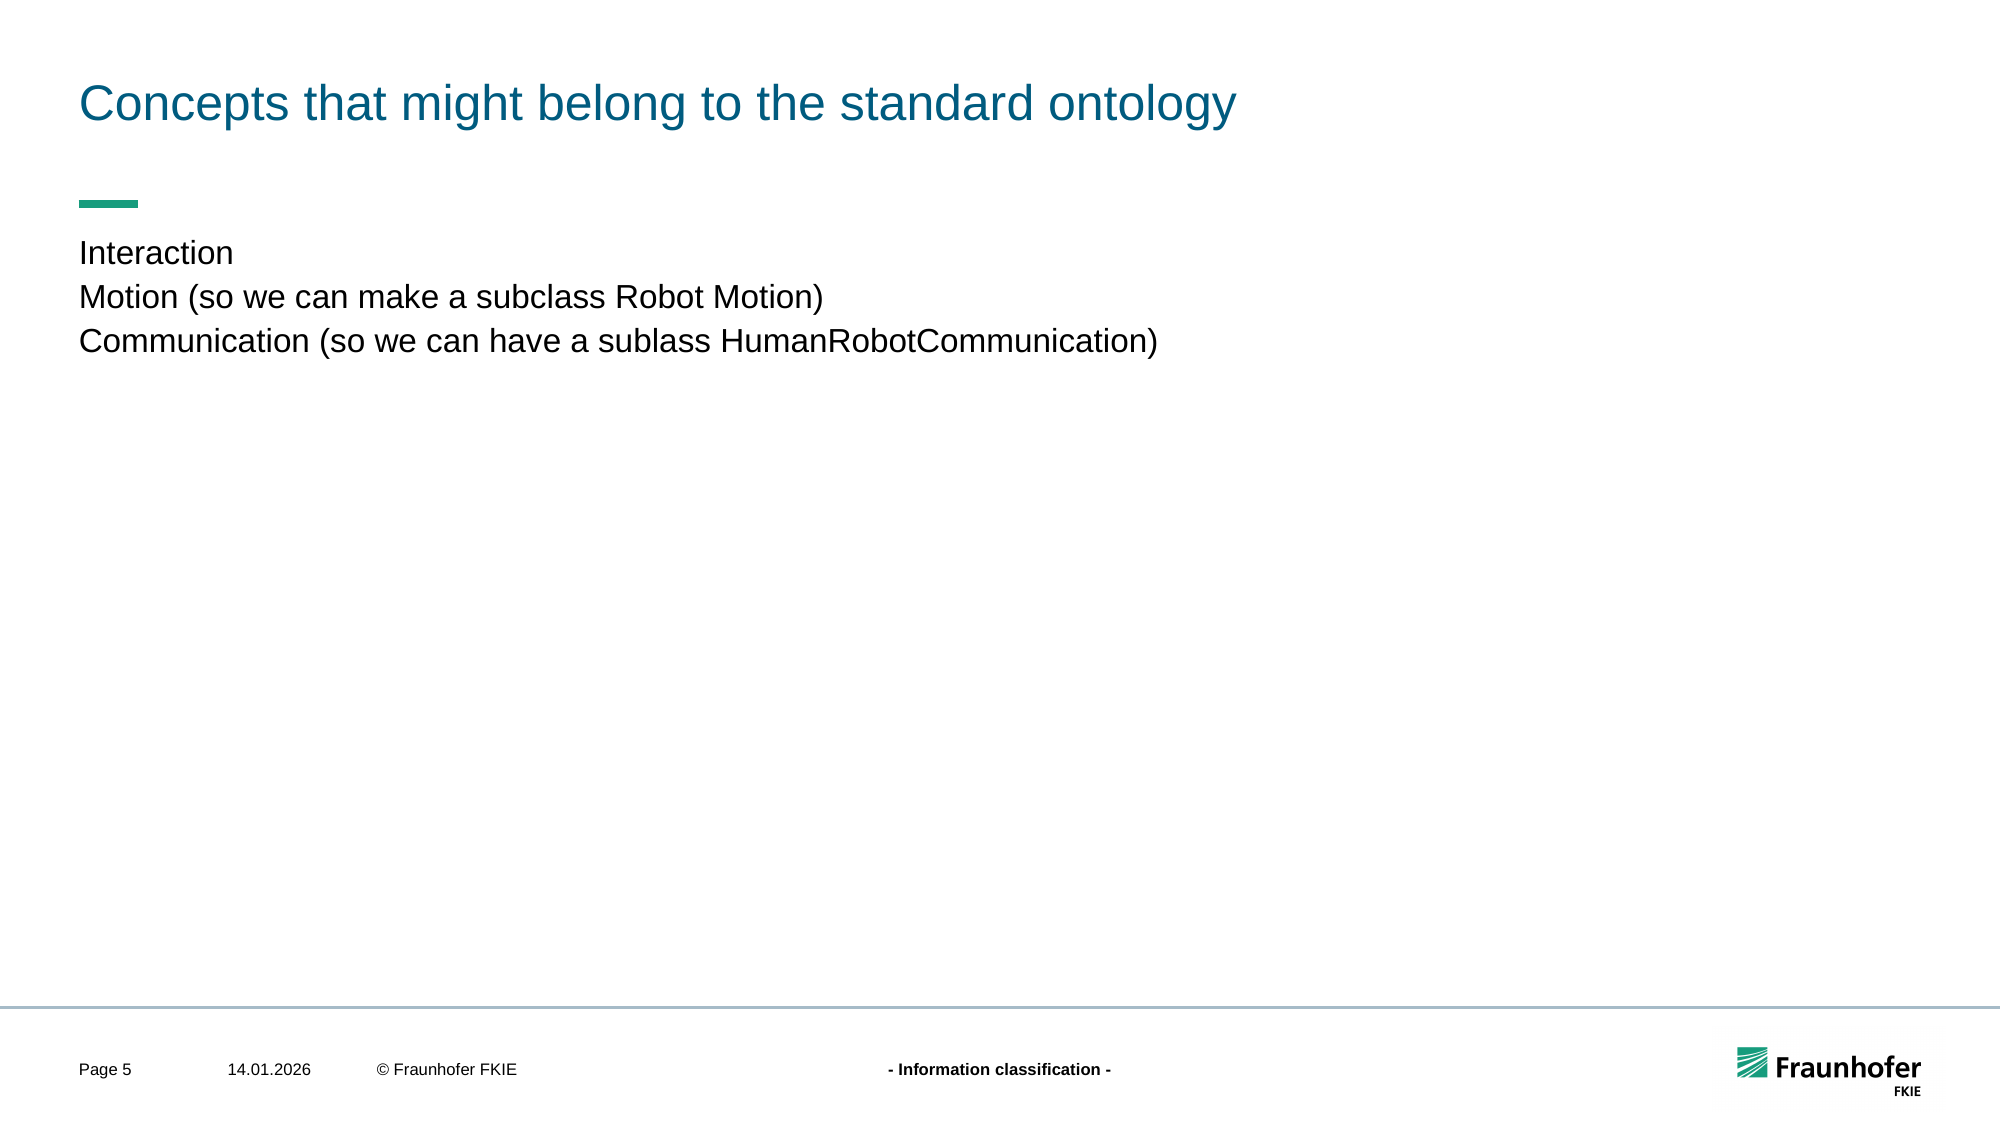

# Concepts that might belong to the standard ontology
Interaction
Motion (so we can make a subclass Robot Motion)
Communication (so we can have a sublass HumanRobotCommunication)

Page 5
14.01.2026
© Fraunhofer FKIE